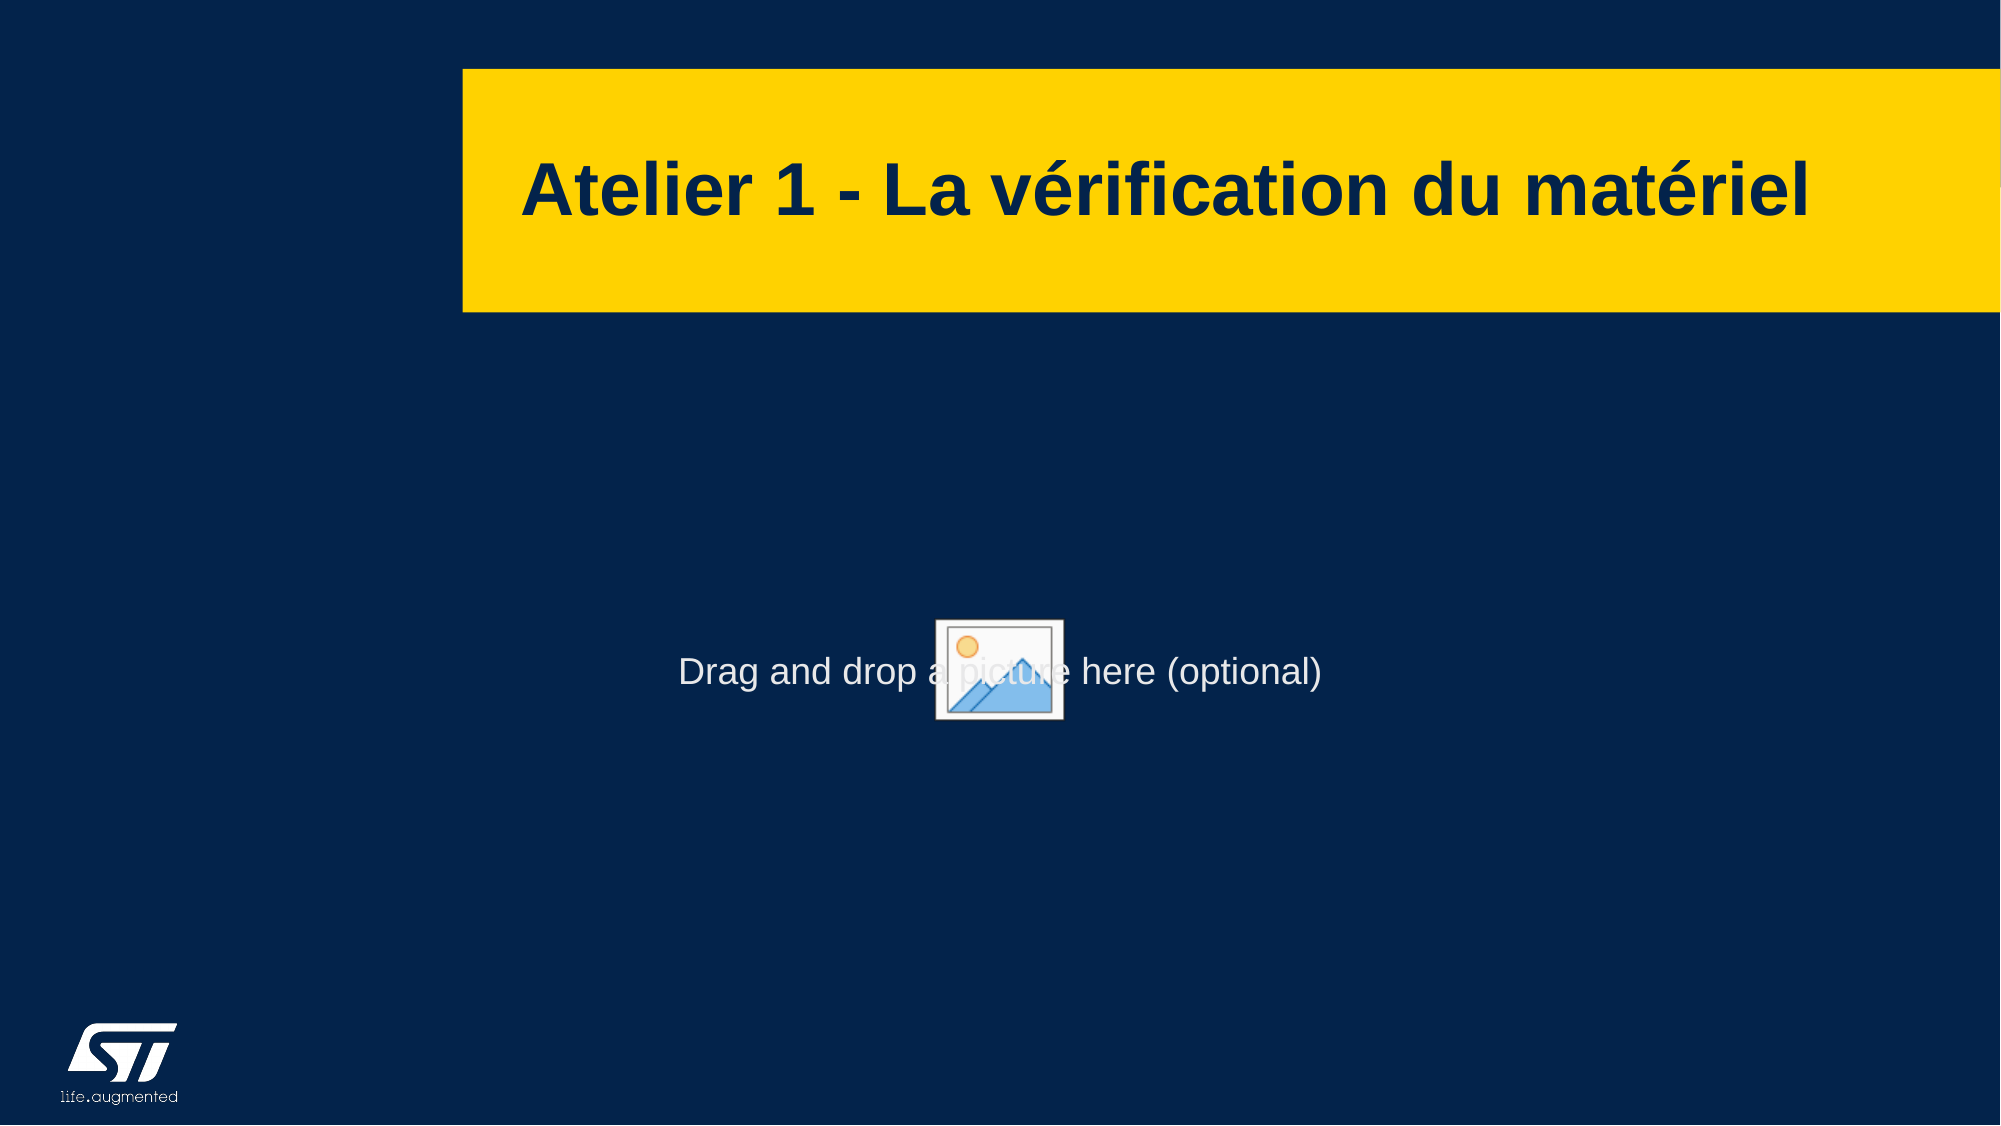

# Atelier 1 - La vérification du matériel